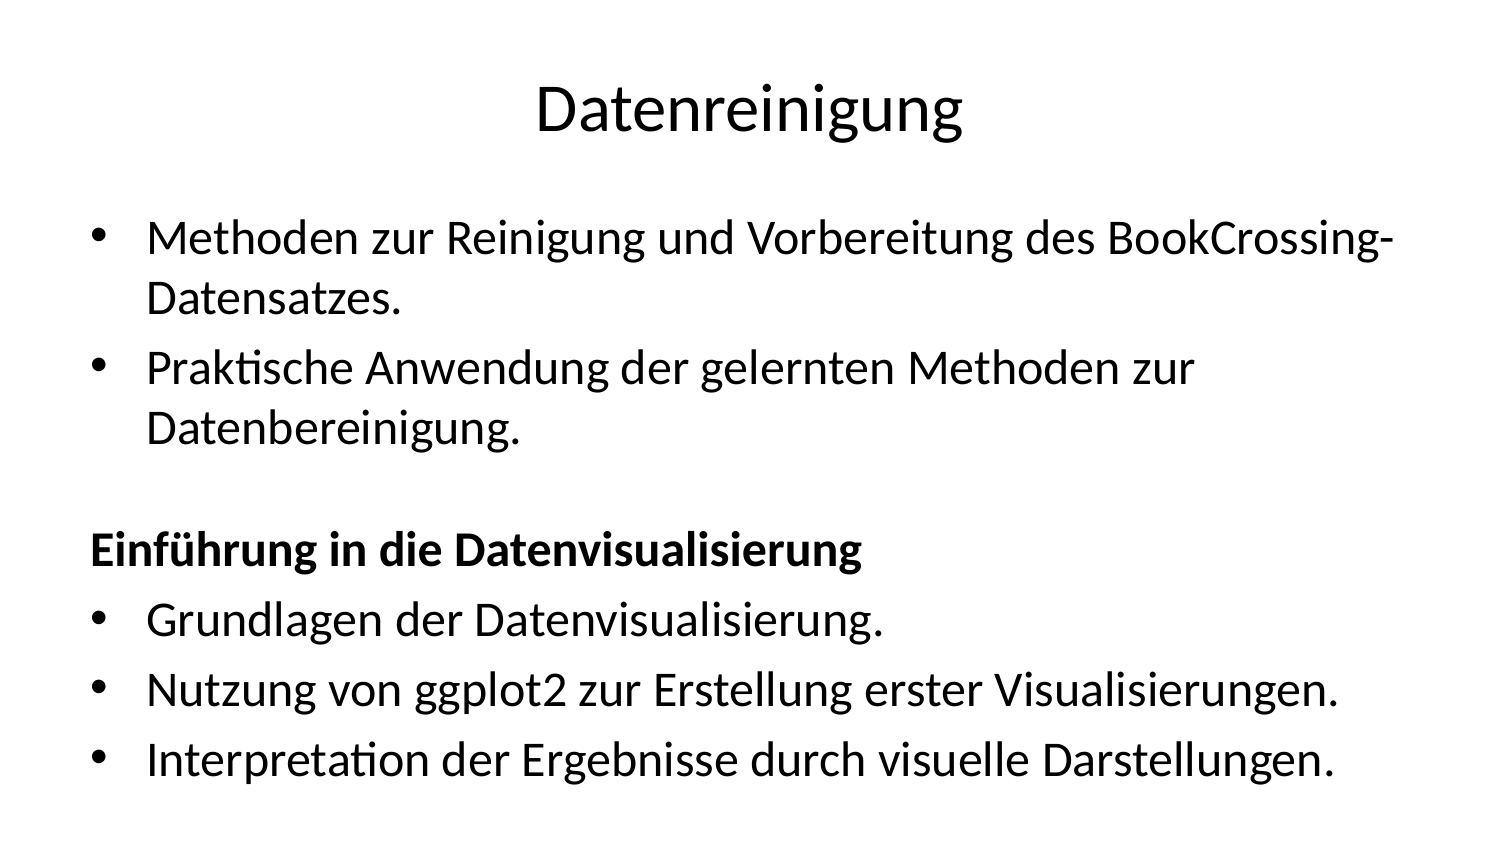

# Datenreinigung
Methoden zur Reinigung und Vorbereitung des BookCrossing-Datensatzes.
Praktische Anwendung der gelernten Methoden zur Datenbereinigung.
Einführung in die Datenvisualisierung
Grundlagen der Datenvisualisierung.
Nutzung von ggplot2 zur Erstellung erster Visualisierungen.
Interpretation der Ergebnisse durch visuelle Darstellungen.
Logistik und organisatorische Hinweise
Planung der Termine für Präsentationen und weitere Kursaktivitäten.
Hinweise zur Vorbereitung auf die kommenden Sessions.
Abschluss und Feedback
Zusammenfassung der Session und Diskussion der wichtigsten Erkenntnisse.
Feedbackrunde zur Verbesserung der weiteren Sessions.